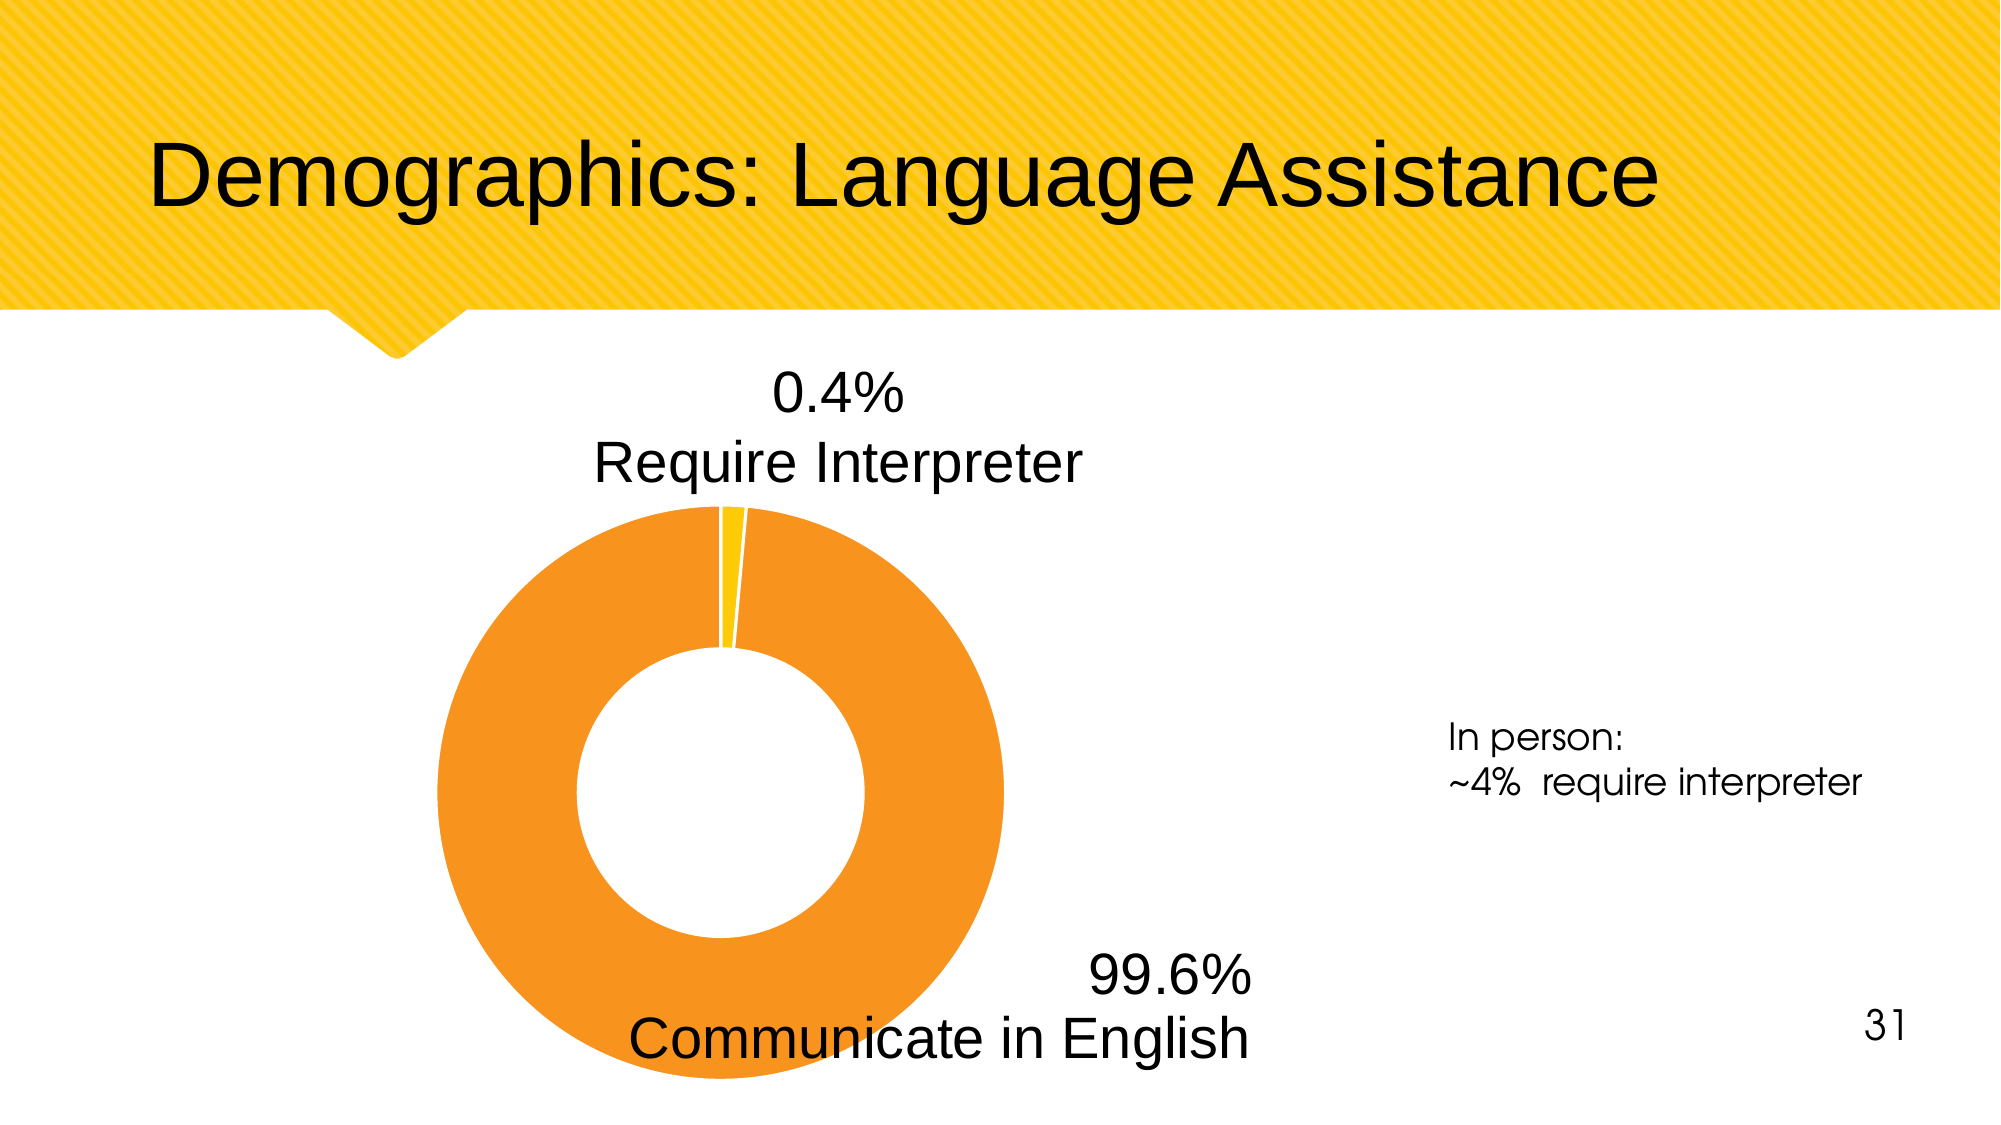

# Demographics: Language Assistance
0.4%
Require Interpreter

### Chart

| Category |  |
|---|---|
In person:
~4%  require interpreter
31